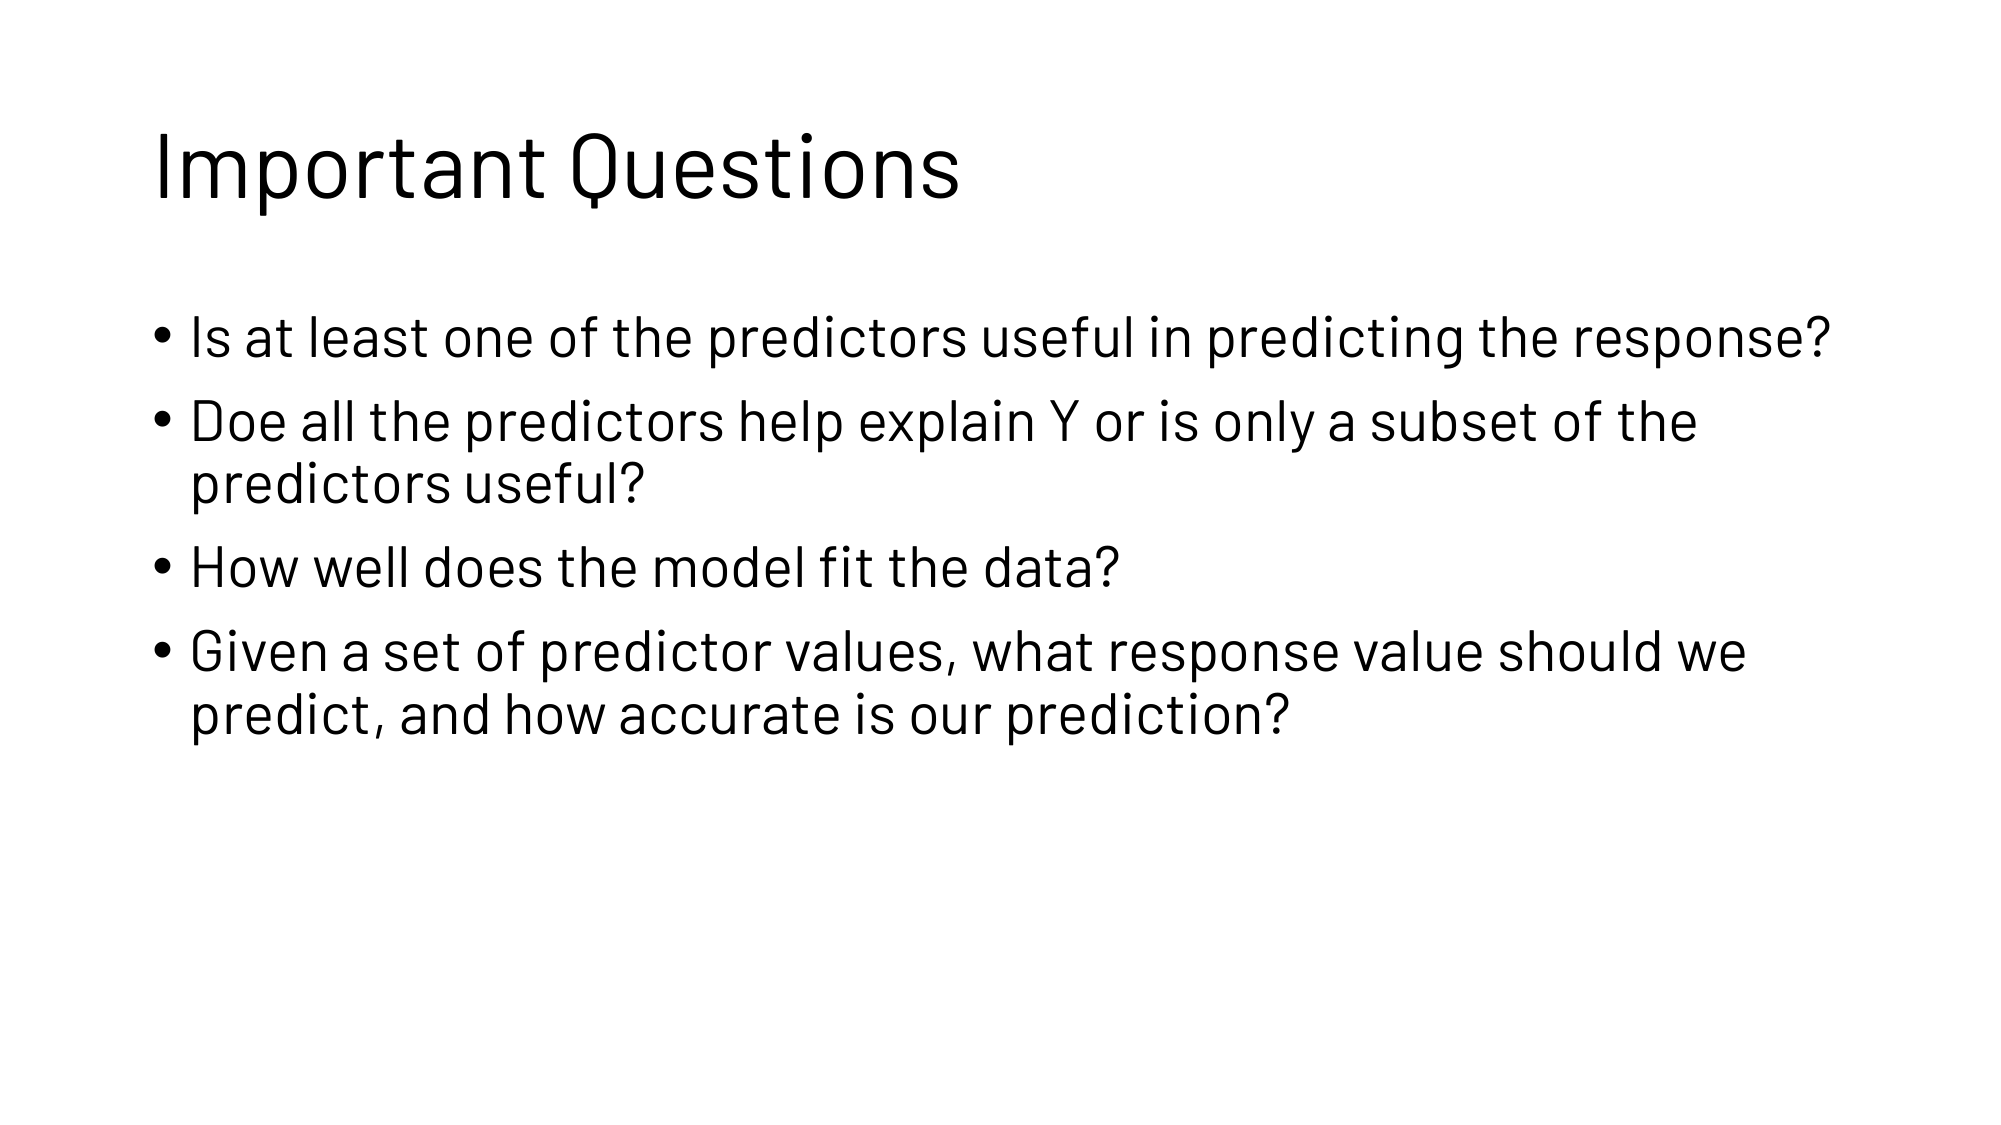

# Important Questions
Is at least one of the predictors useful in predicting the response?
Doe all the predictors help explain Y or is only a subset of the predictors useful?
How well does the model fit the data?
Given a set of predictor values, what response value should we predict, and how accurate is our prediction?